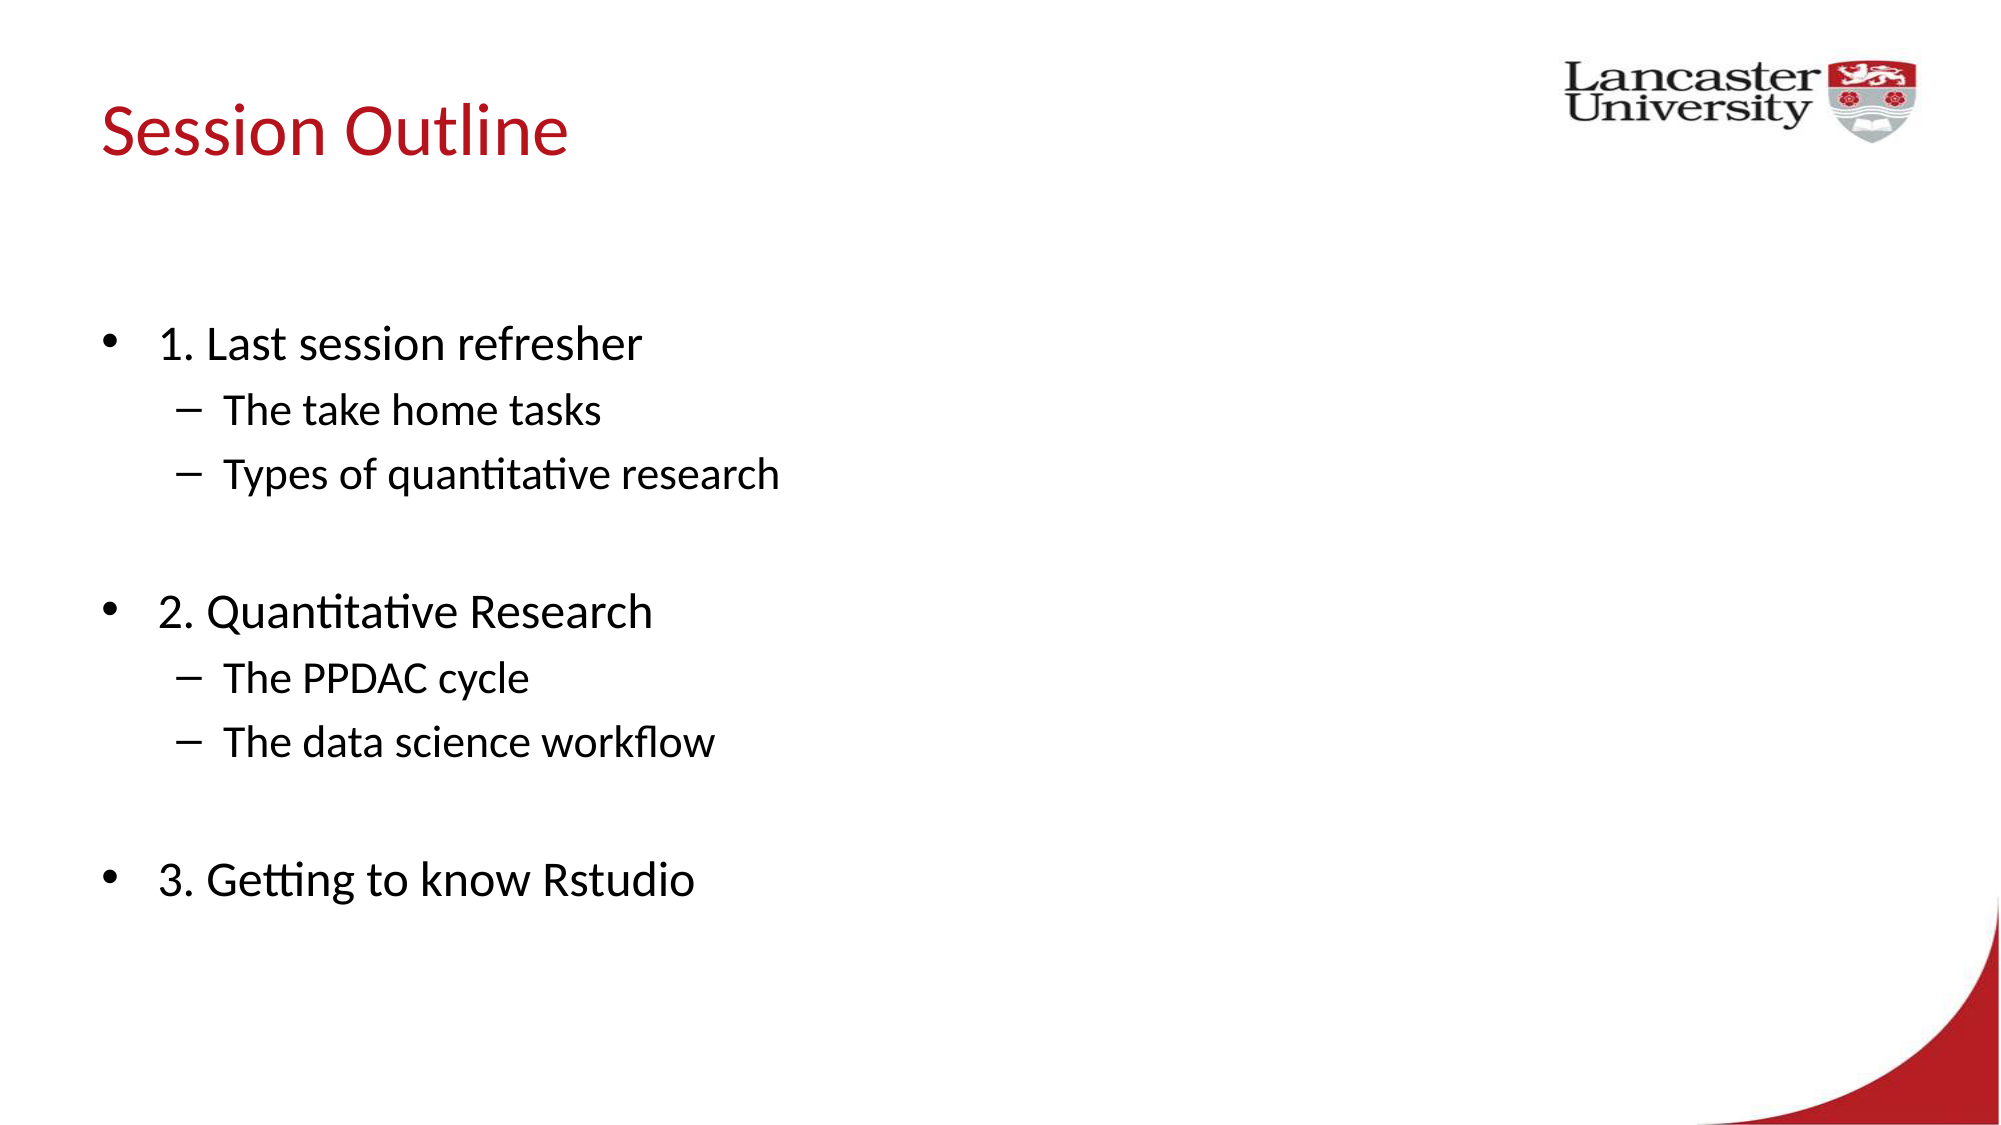

# Session Outline
1. Last session refresher
The take home tasks
Types of quantitative research

2. Quantitative Research
The PPDAC cycle
The data science workflow

3. Getting to know Rstudio